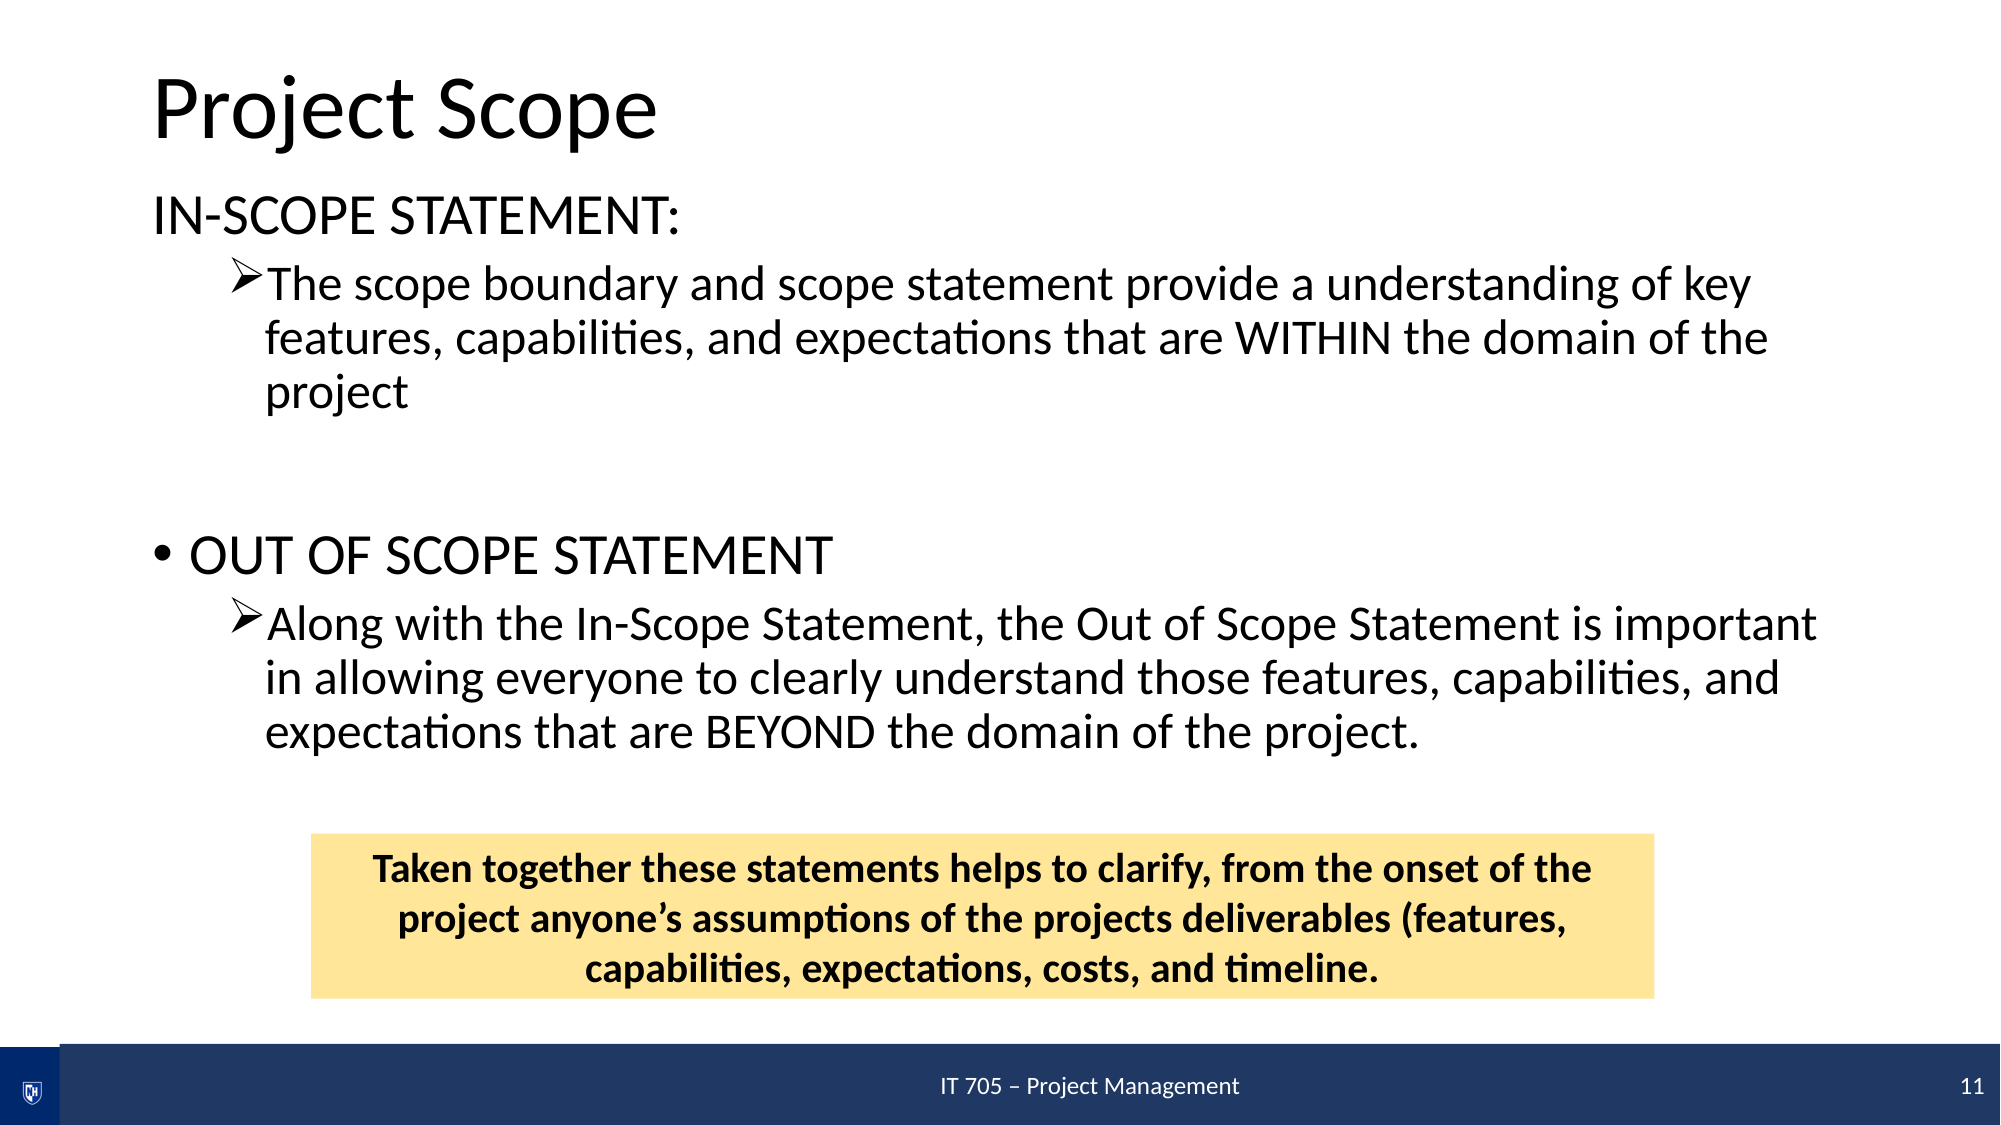

# Project Scope
IN-SCOPE STATEMENT:
The scope boundary and scope statement provide a understanding of key features, capabilities, and expectations that are WITHIN the domain of the project

OUT OF SCOPE STATEMENT
Along with the In-Scope Statement, the Out of Scope Statement is important in allowing everyone to clearly understand those features, capabilities, and expectations that are BEYOND the domain of the project.
Taken together these statements helps to clarify, from the onset of the project anyone’s assumptions of the projects deliverables (features, capabilities, expectations, costs, and timeline.
 IT 705 – Project Management                                                                                                                             11